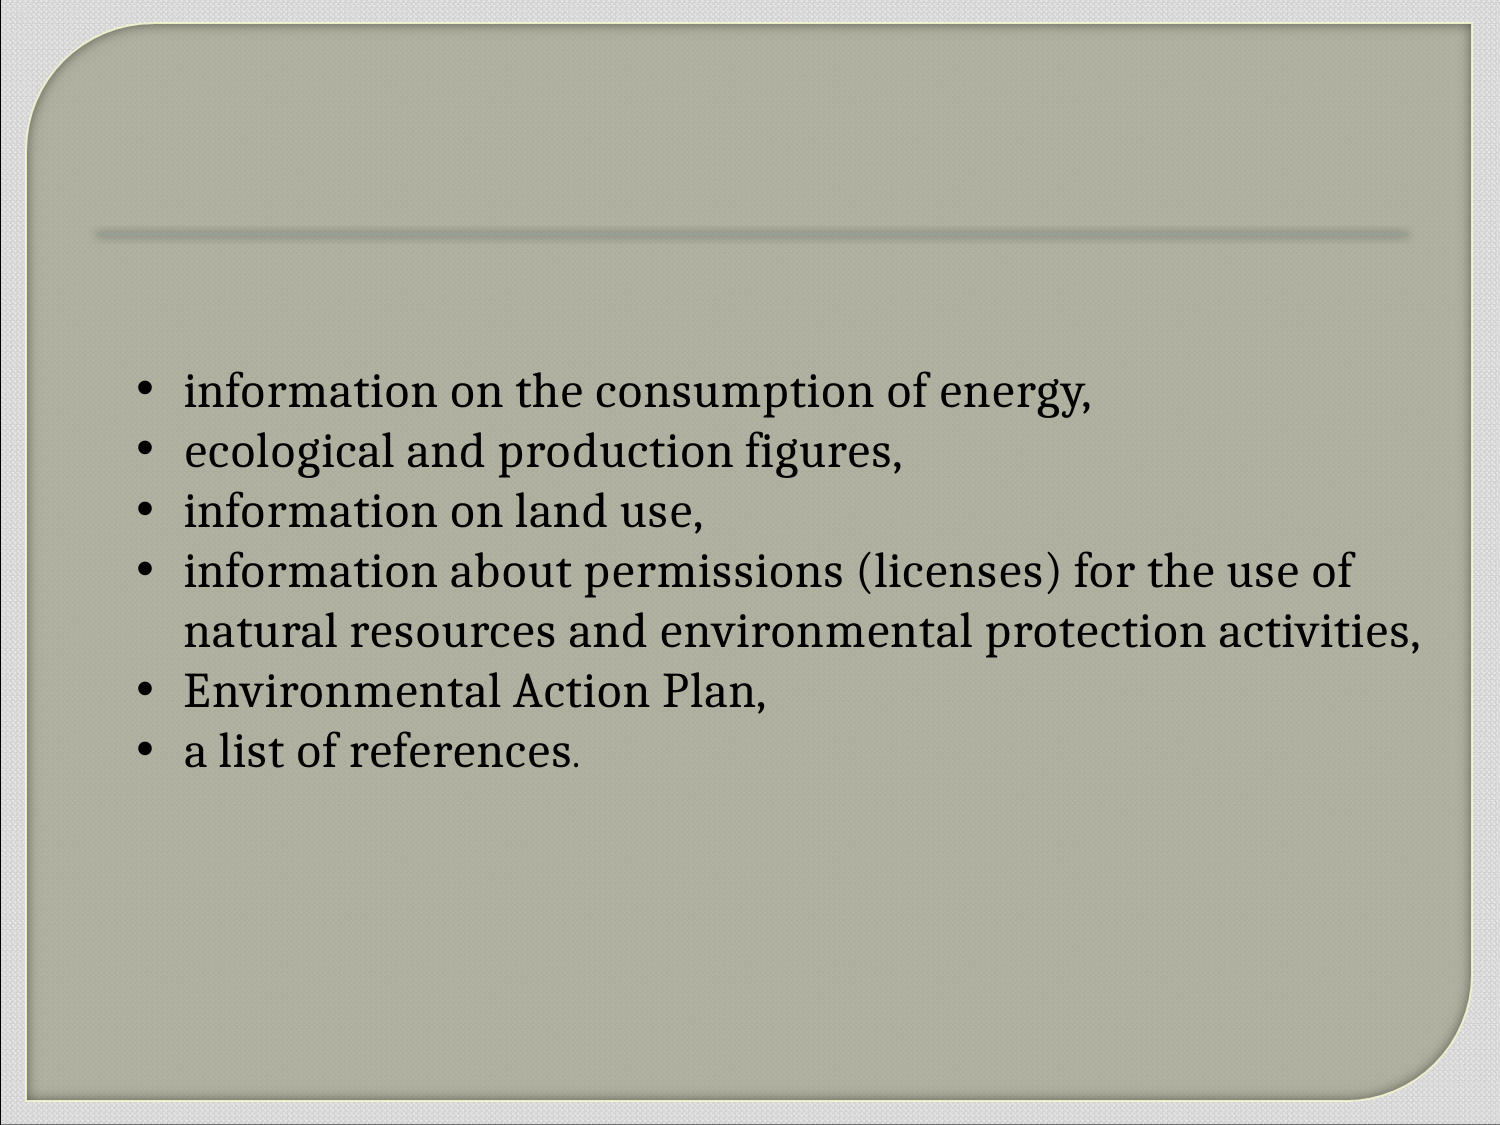

information on the consumption of energy,
ecological and production figures,
information on land use,
information about permissions (licenses) for the use of natural resources and environmental protection activities,
Environmental Action Plan,
a list of references.